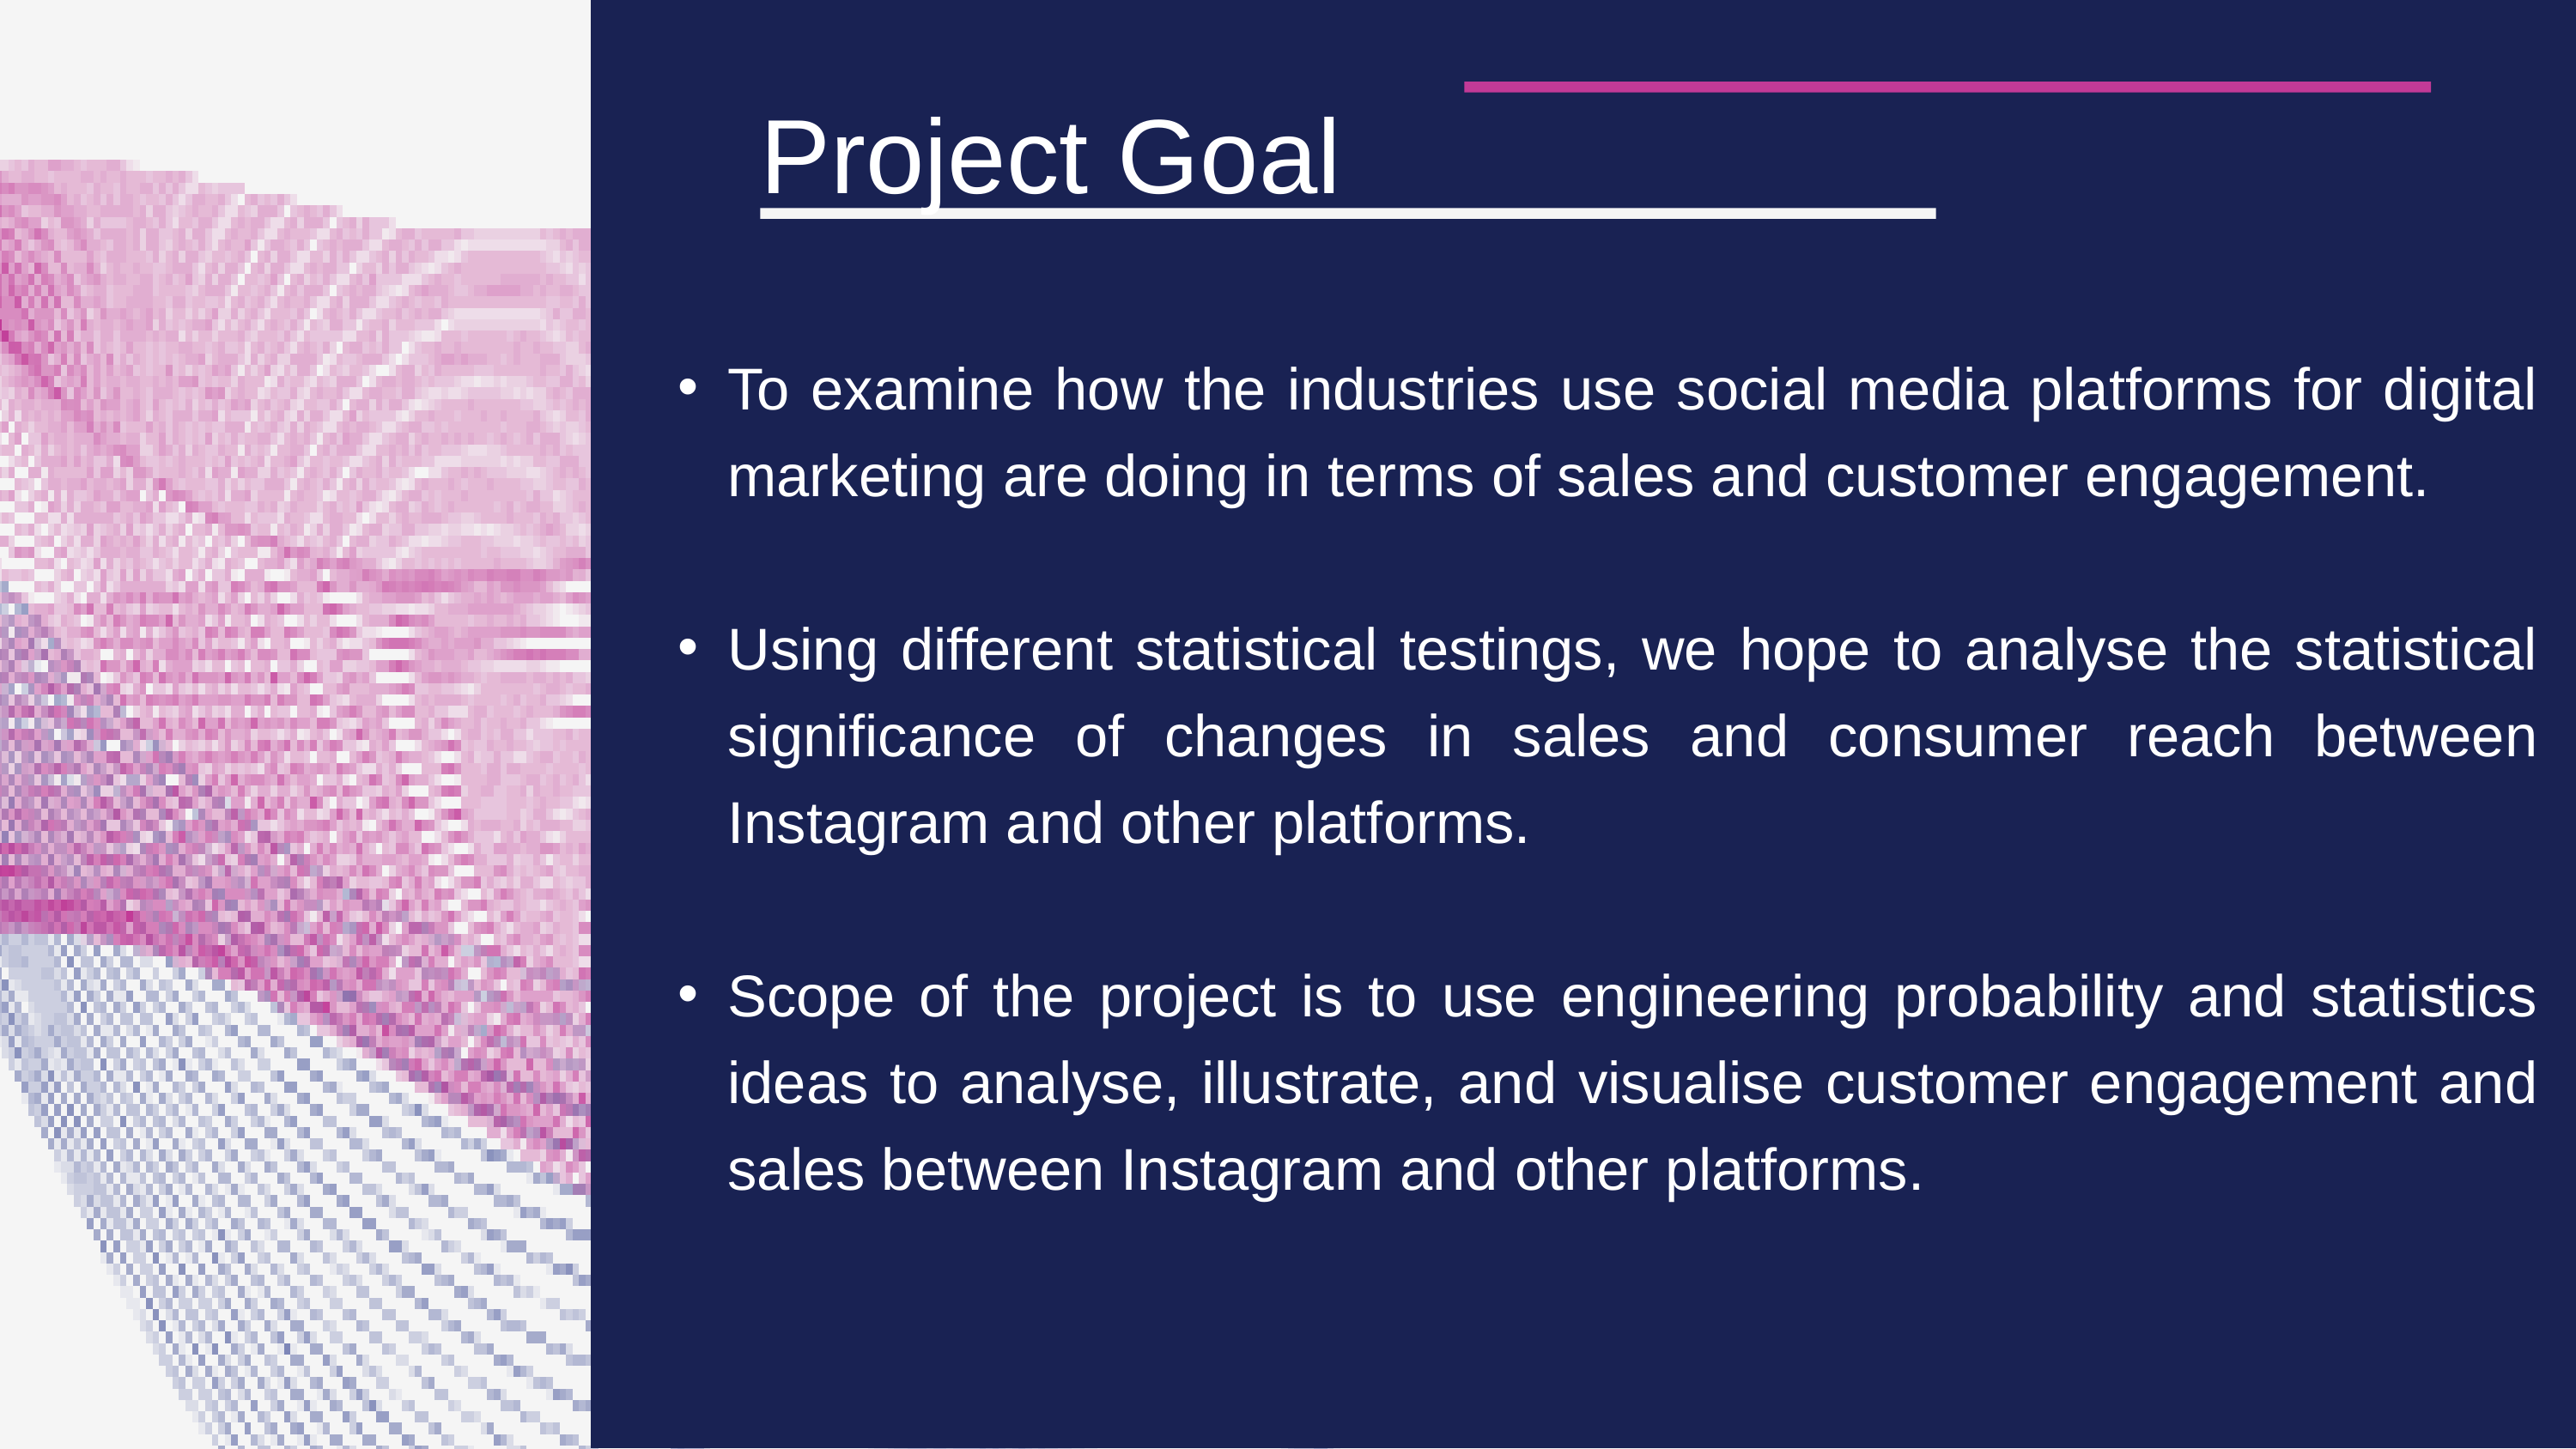

Project Goal

To examine how the industries use social media platforms for digital marketing are doing in terms of sales and customer engagement.

Using different statistical testings, we hope to analyse the statistical significance of changes in sales and consumer reach between Instagram and other platforms.

Scope of the project is to use engineering probability and statistics ideas to analyse, illustrate, and visualise customer engagement and sales between Instagram and other platforms.